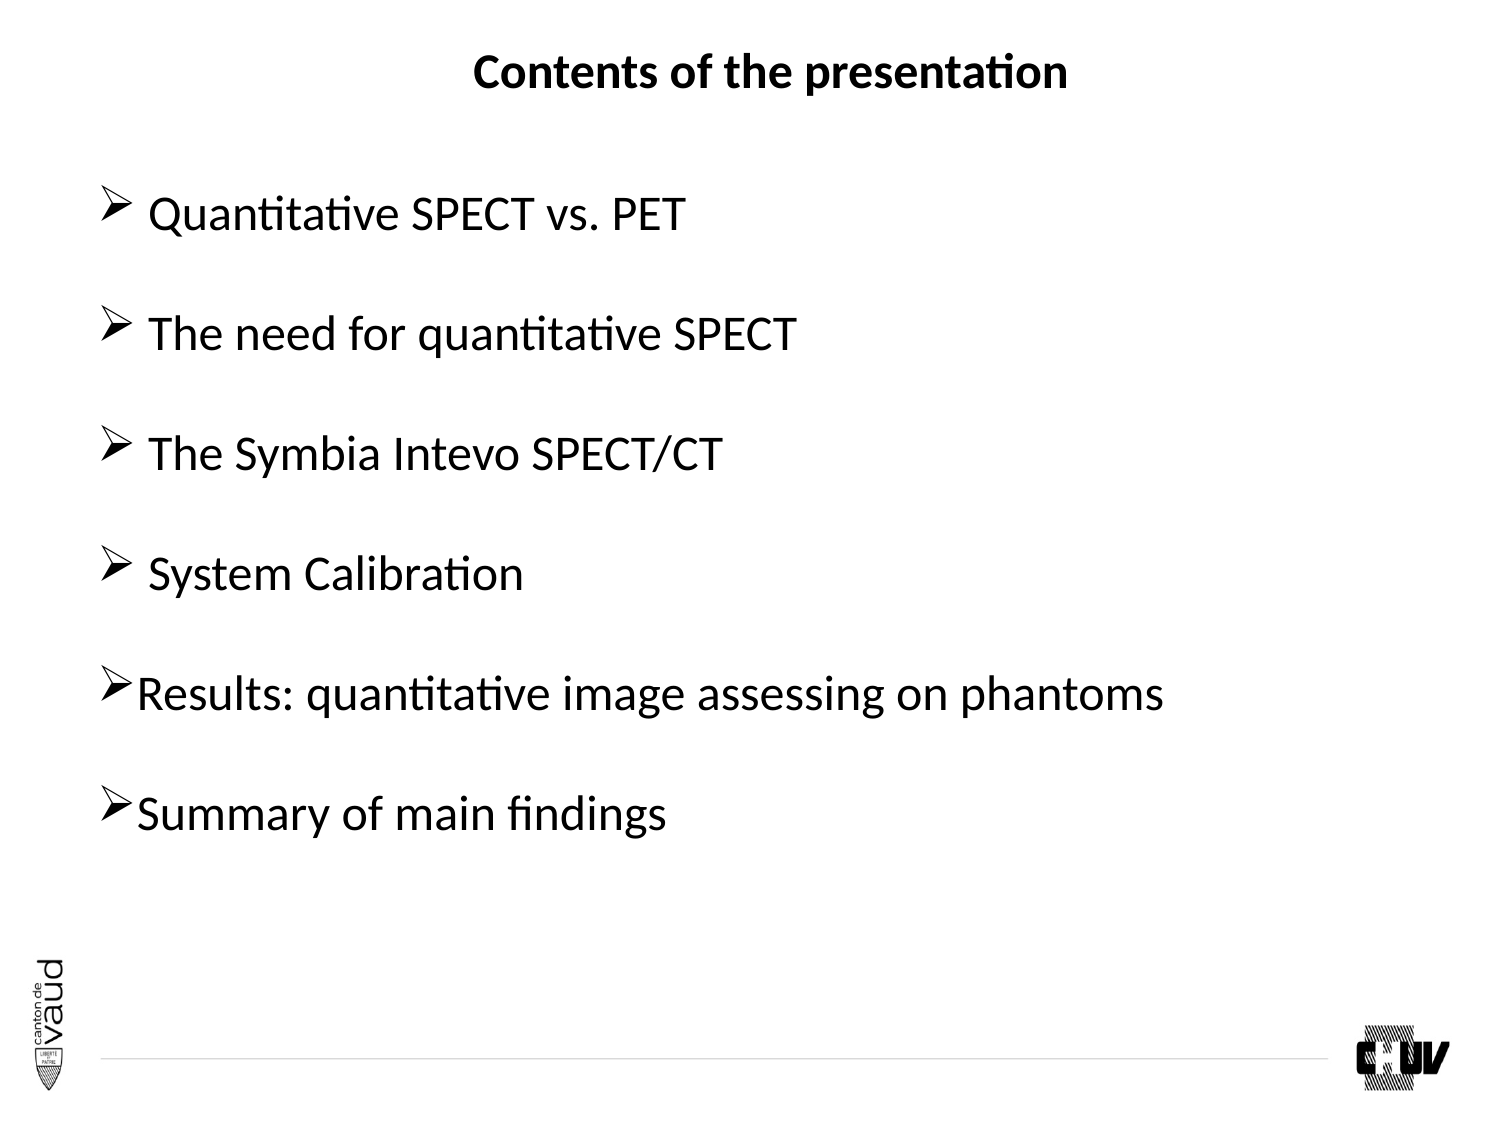

Contents of the presentation
 Quantitative SPECT vs. PET

 The need for quantitative SPECT

 The Symbia Intevo SPECT/CT

 System Calibration

Results: quantitative image assessing on phantoms

Summary of main findings